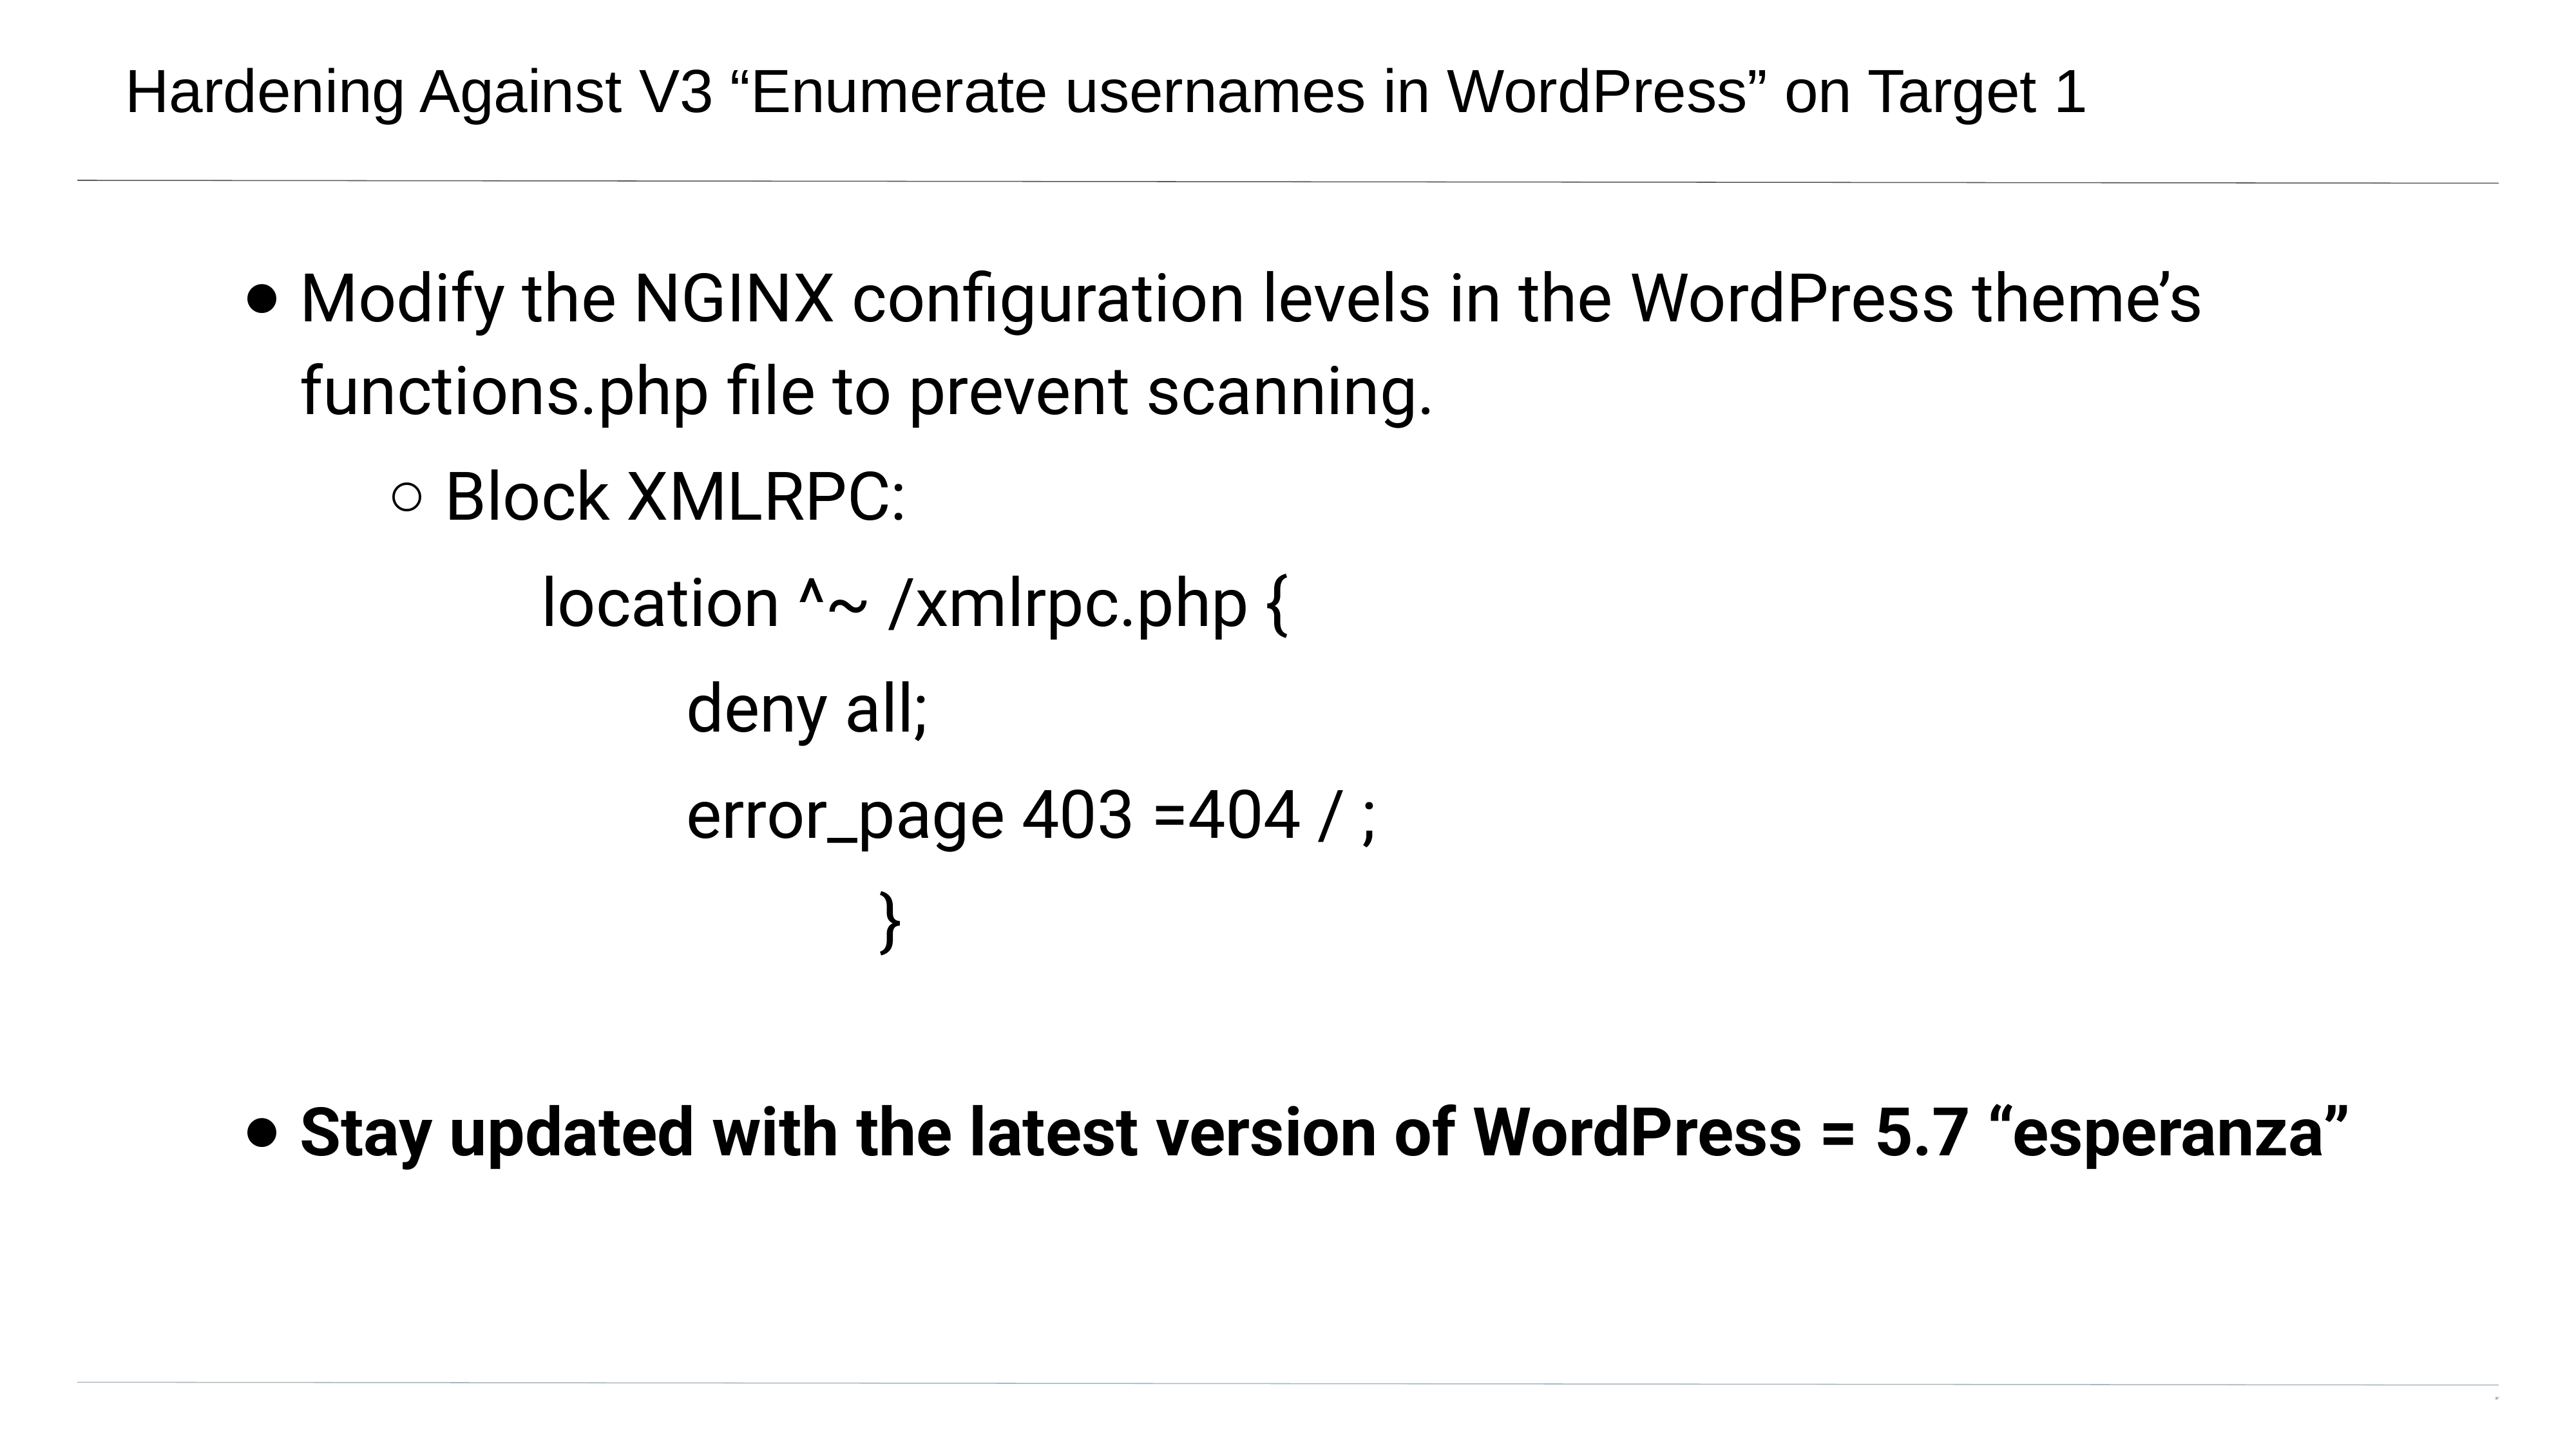

# Hardening Against V3 “Enumerate usernames in WordPress” on Target 1
Modify the NGINX configuration levels in the WordPress theme’s functions.php file to prevent scanning.
Block XMLRPC:
location ^~ /xmlrpc.php {
		deny all;
		error_page 403 =404 / ;
							}

Stay updated with the latest version of WordPress = 5.7 “esperanza”

37